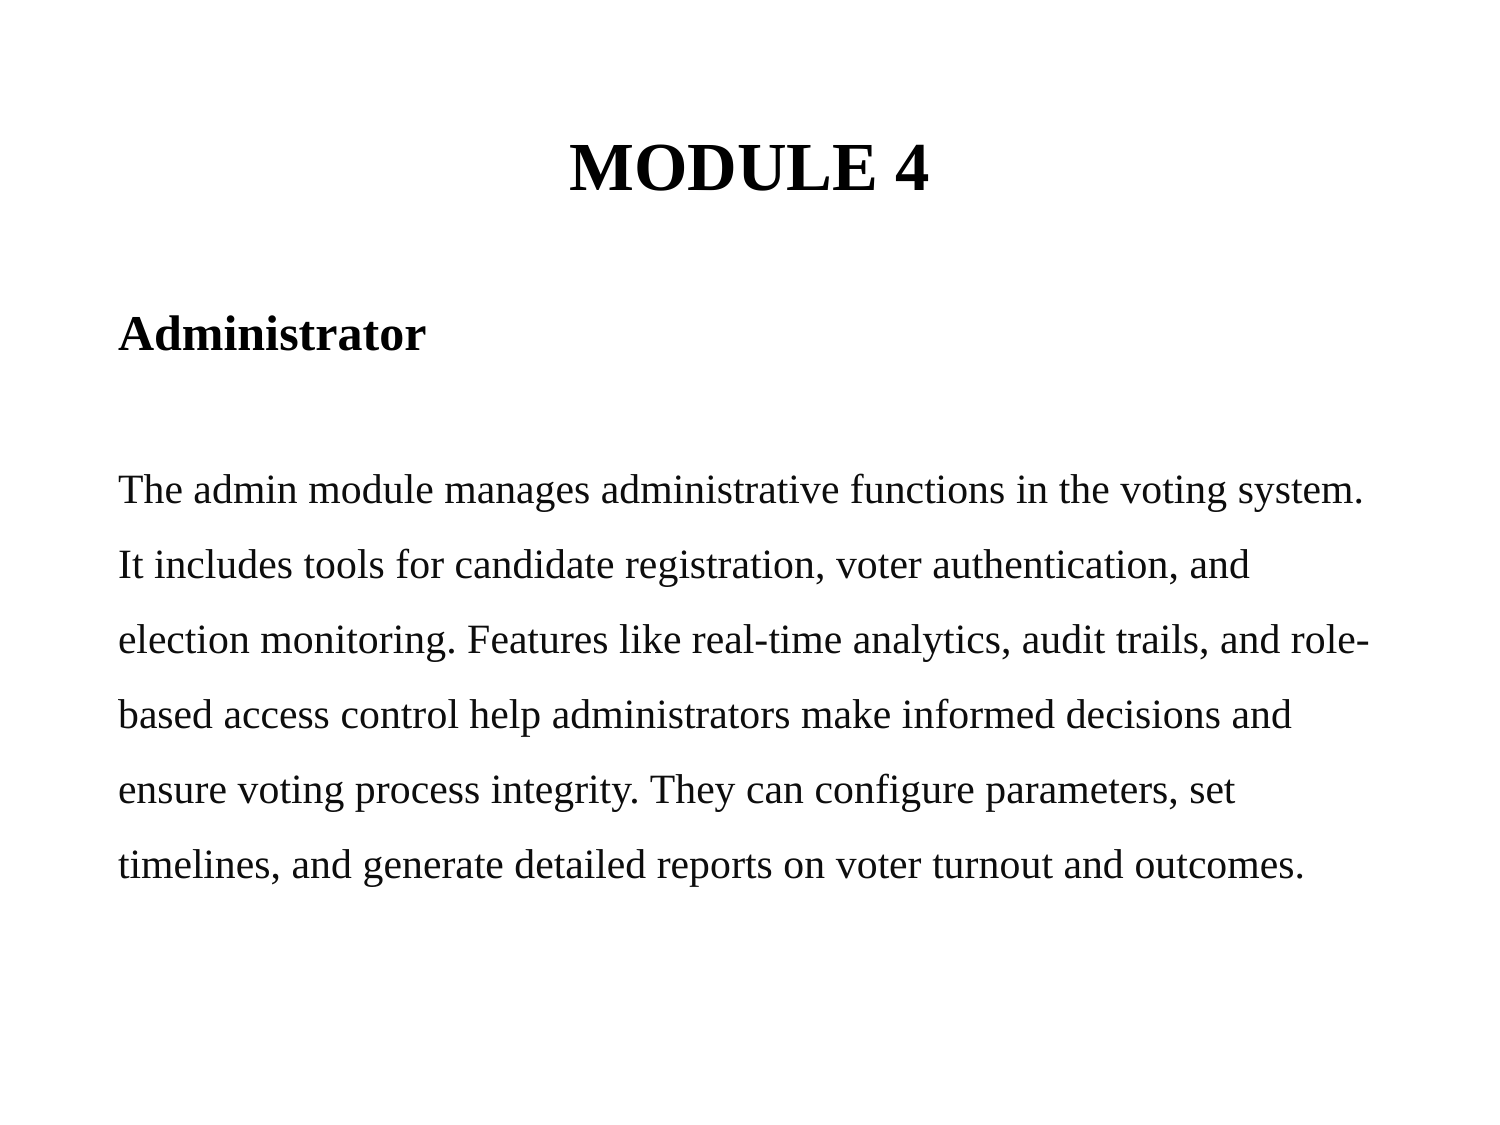

# MODULE 4
Administrator

The admin module manages administrative functions in the voting system. It includes tools for candidate registration, voter authentication, and election monitoring. Features like real-time analytics, audit trails, and role-based access control help administrators make informed decisions and ensure voting process integrity. They can configure parameters, set timelines, and generate detailed reports on voter turnout and outcomes.